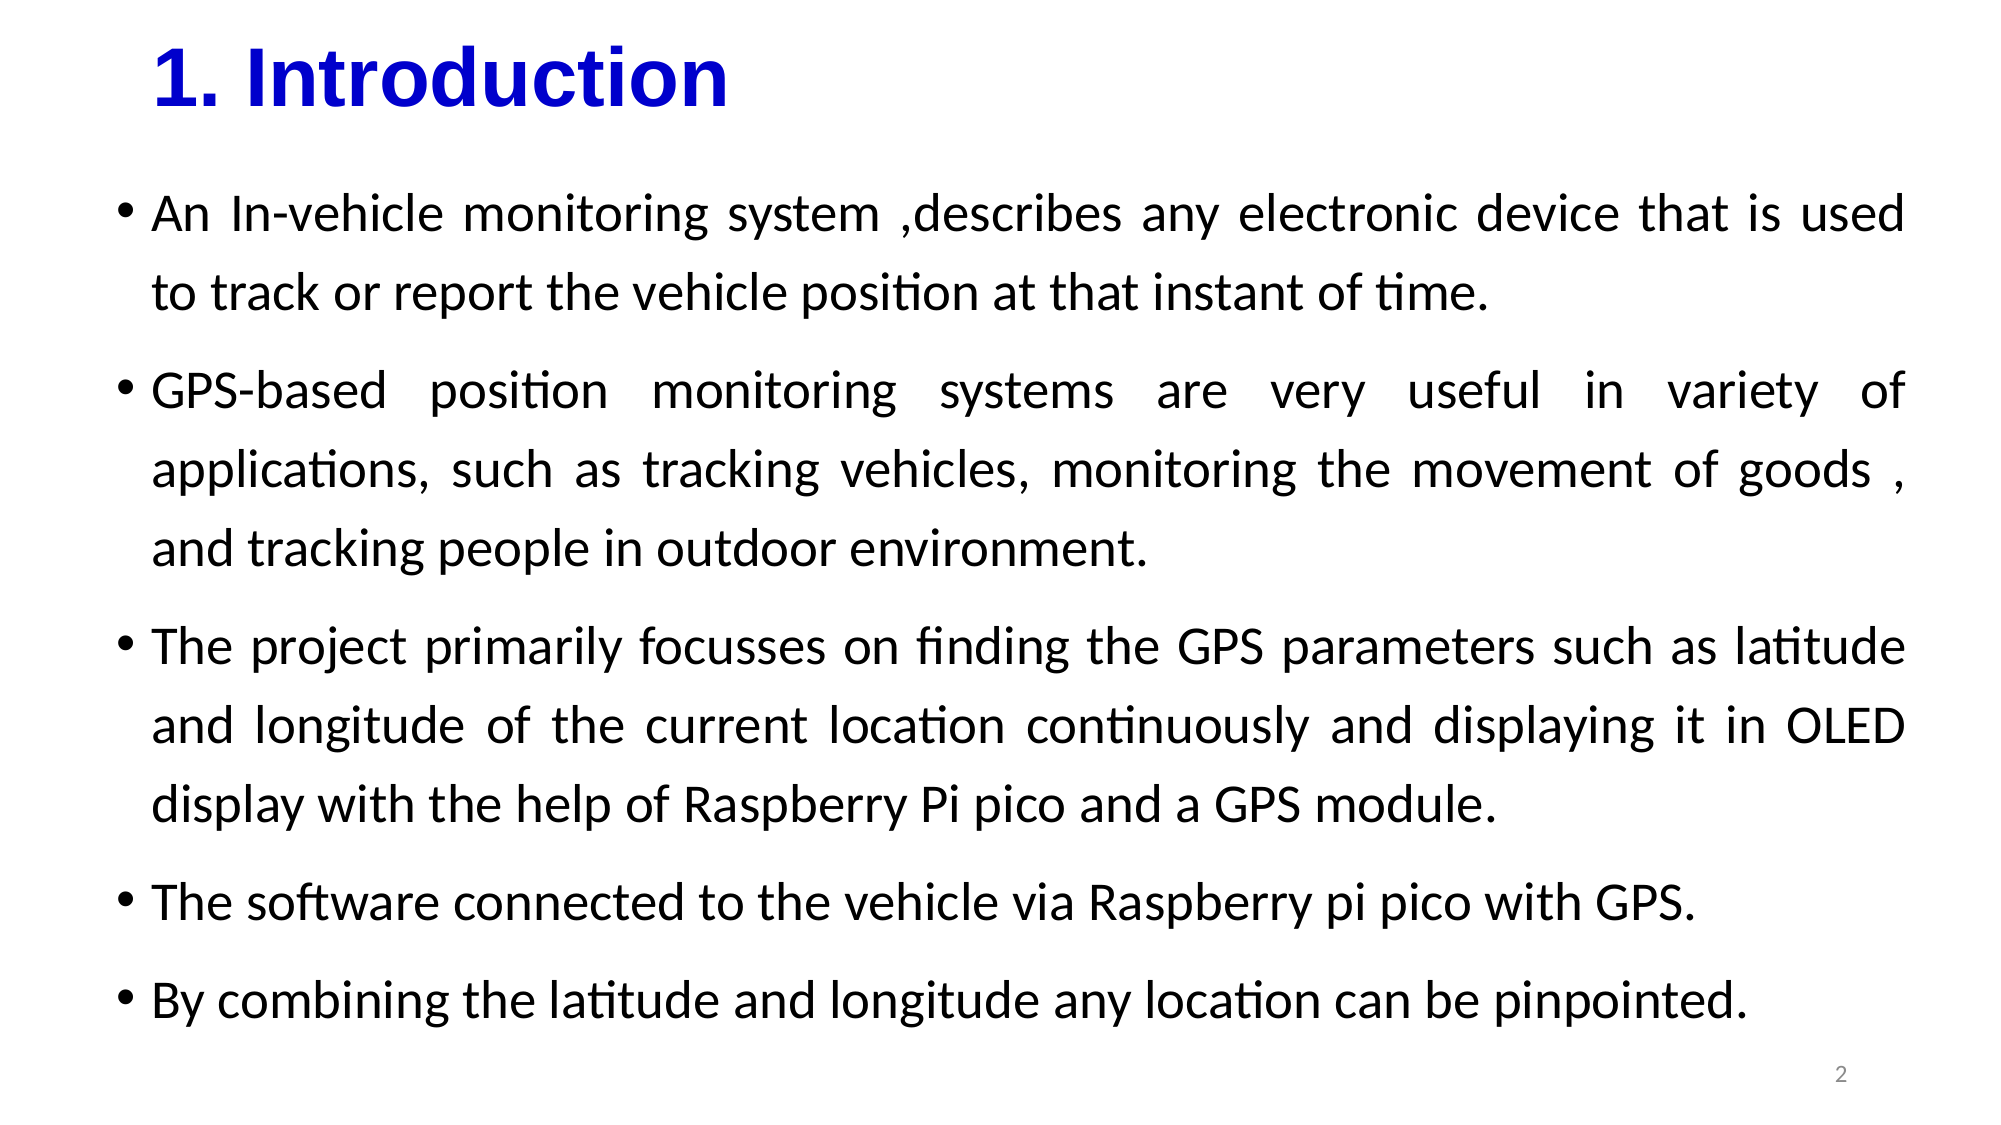

# 1. Introduction
An In-vehicle monitoring system ,describes any electronic device that is used to track or report the vehicle position at that instant of time.
GPS-based position monitoring systems are very useful in variety of applications, such as tracking vehicles, monitoring the movement of goods , and tracking people in outdoor environment.
The project primarily focusses on finding the GPS parameters such as latitude and longitude of the current location continuously and displaying it in OLED display with the help of Raspberry Pi pico and a GPS module.
The software connected to the vehicle via Raspberry pi pico with GPS.
By combining the latitude and longitude any location can be pinpointed.

2